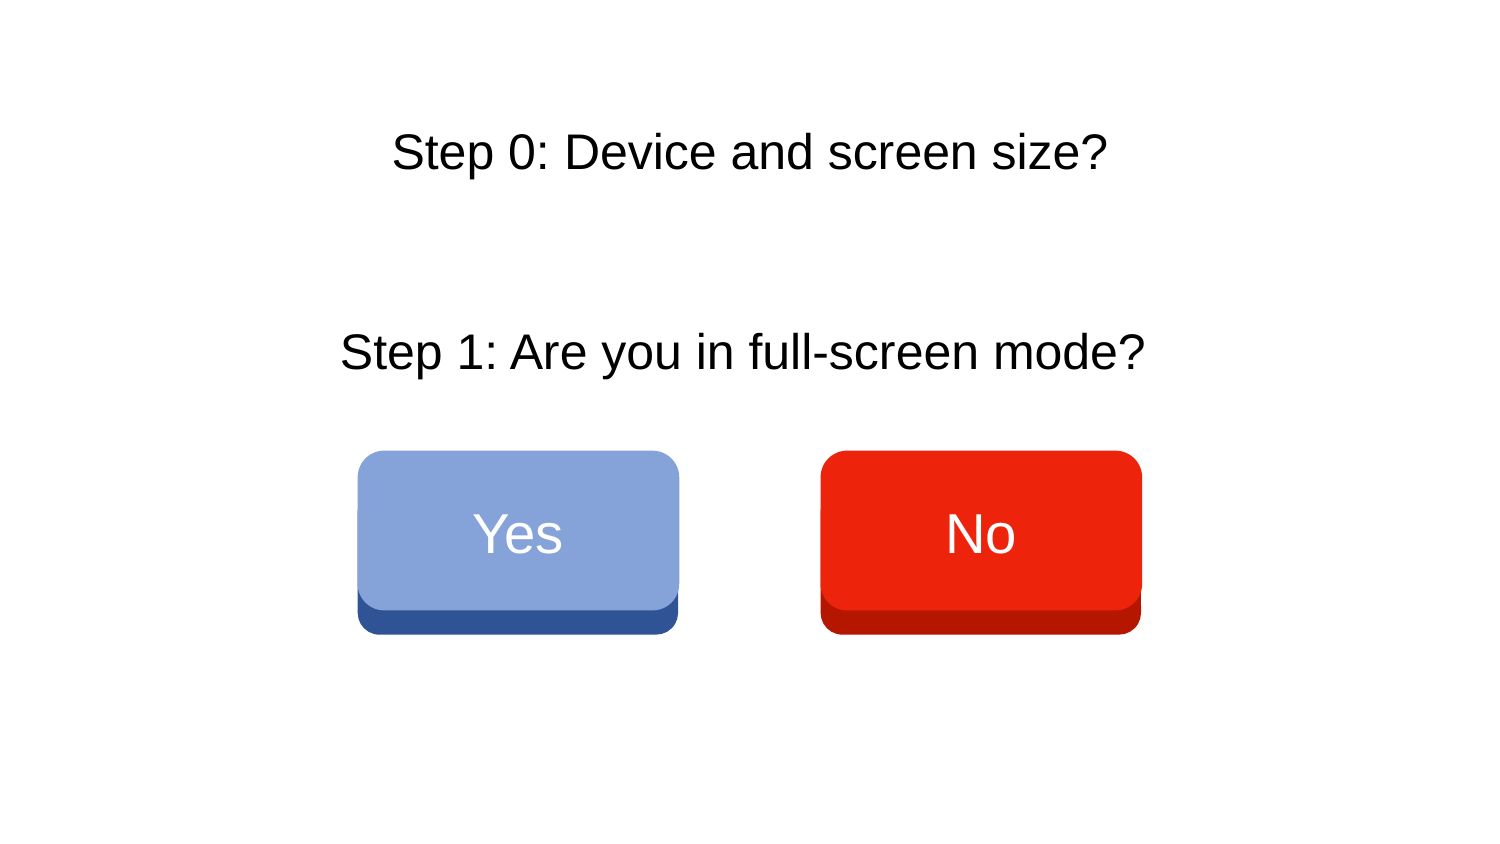

Step 0: Device and screen size?
Step 1: Are you in full-screen mode?
Yes

No